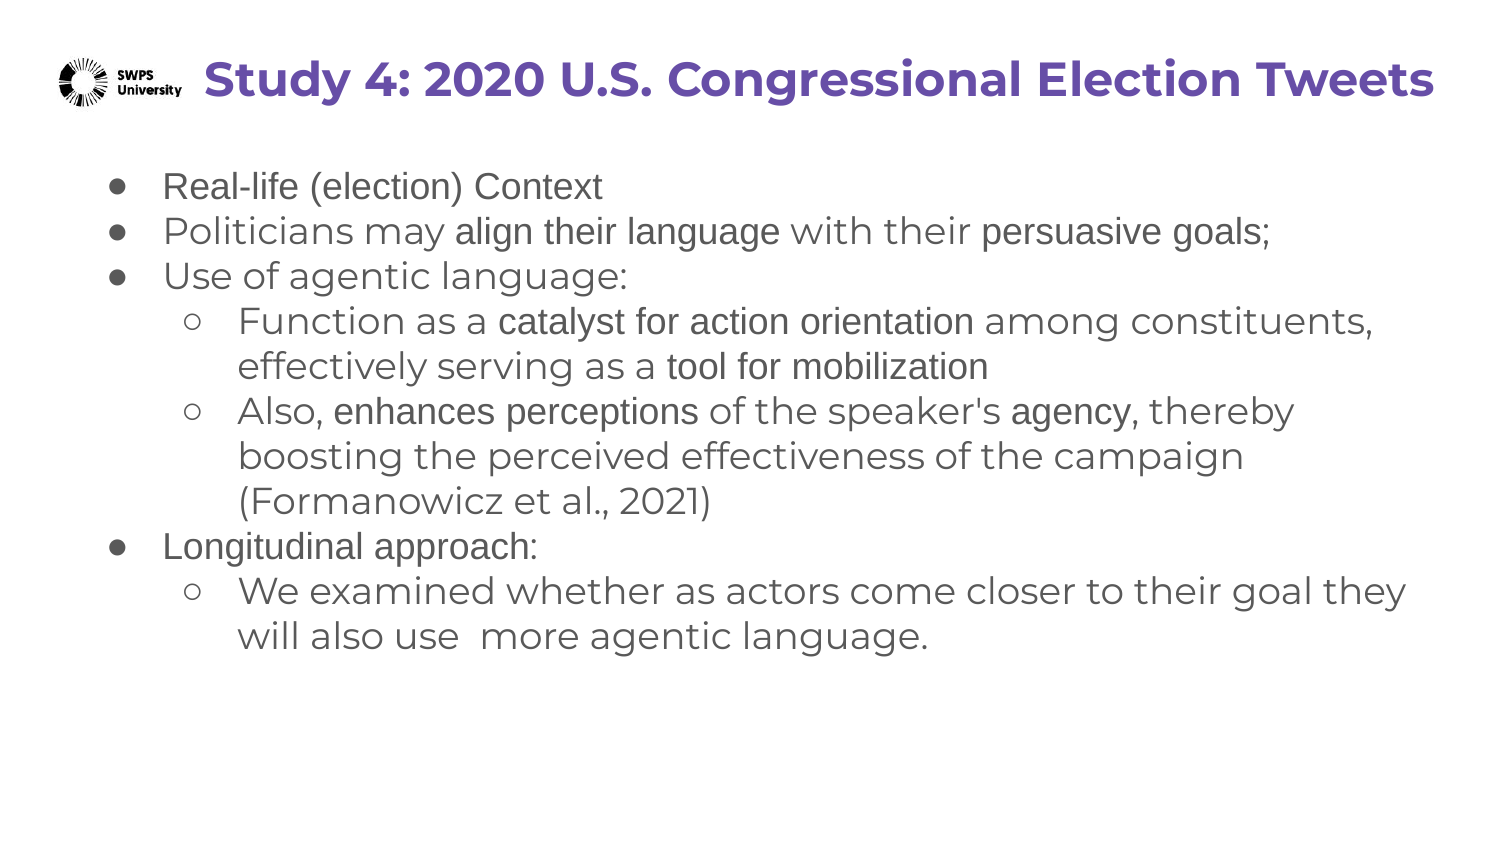

# Study 4: 2020 U.S. Congressional Election Tweets
Real-life (election) Context
Politicians may align their language with their persuasive goals;
Use of agentic language:
Function as a catalyst for action orientation among constituents, effectively serving as a tool for mobilization
Also, enhances perceptions of the speaker's agency, thereby boosting the perceived effectiveness of the campaign (Formanowicz et al., 2021)
Longitudinal approach:
We examined whether as actors come closer to their goal they will also use  more agentic language.